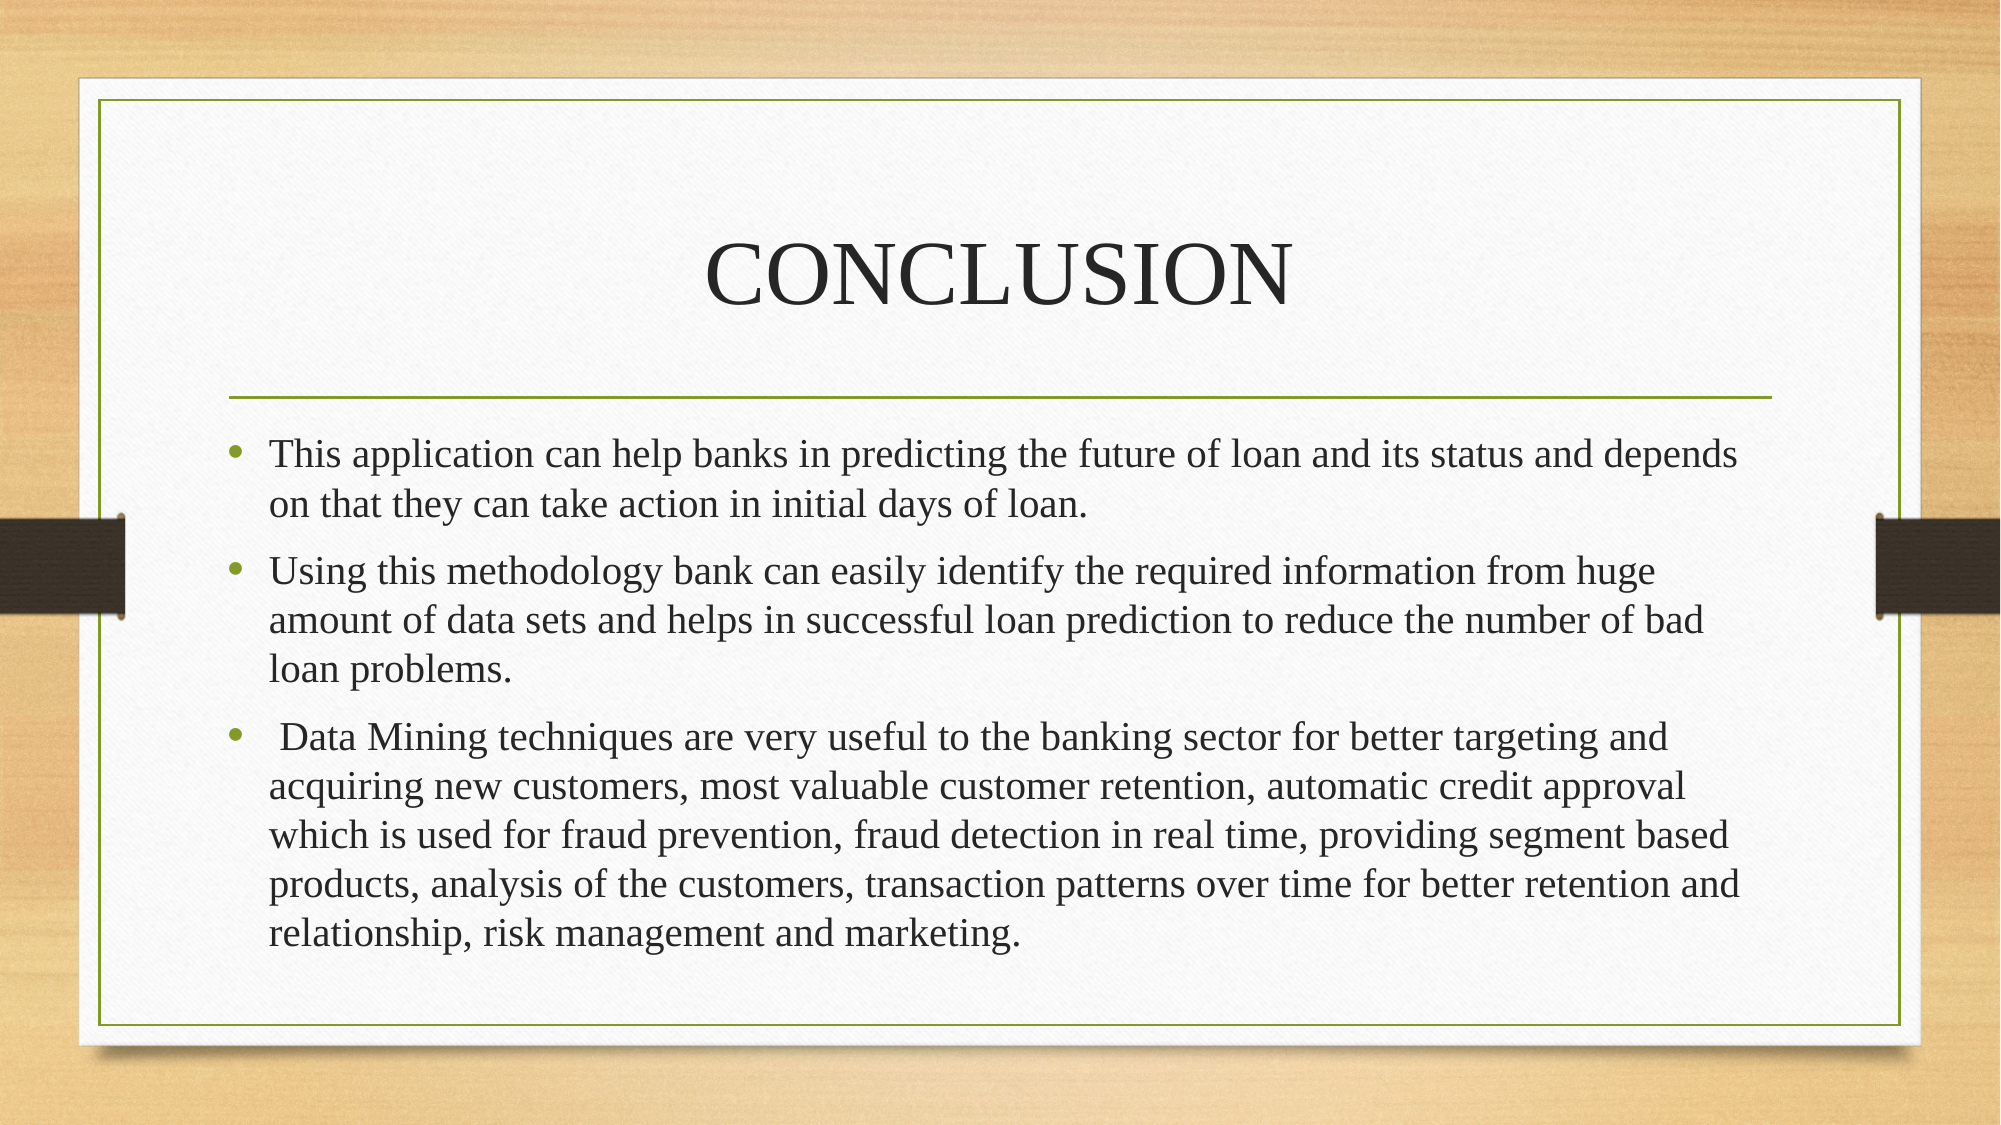

# CONCLUSION
This application can help banks in predicting the future of loan and its status and depends on that they can take action in initial days of loan.
Using this methodology bank can easily identify the required information from huge amount of data sets and helps in successful loan prediction to reduce the number of bad loan problems.
 Data Mining techniques are very useful to the banking sector for better targeting and acquiring new customers, most valuable customer retention, automatic credit approval which is used for fraud prevention, fraud detection in real time, providing segment based products, analysis of the customers, transaction patterns over time for better retention and relationship, risk management and marketing.